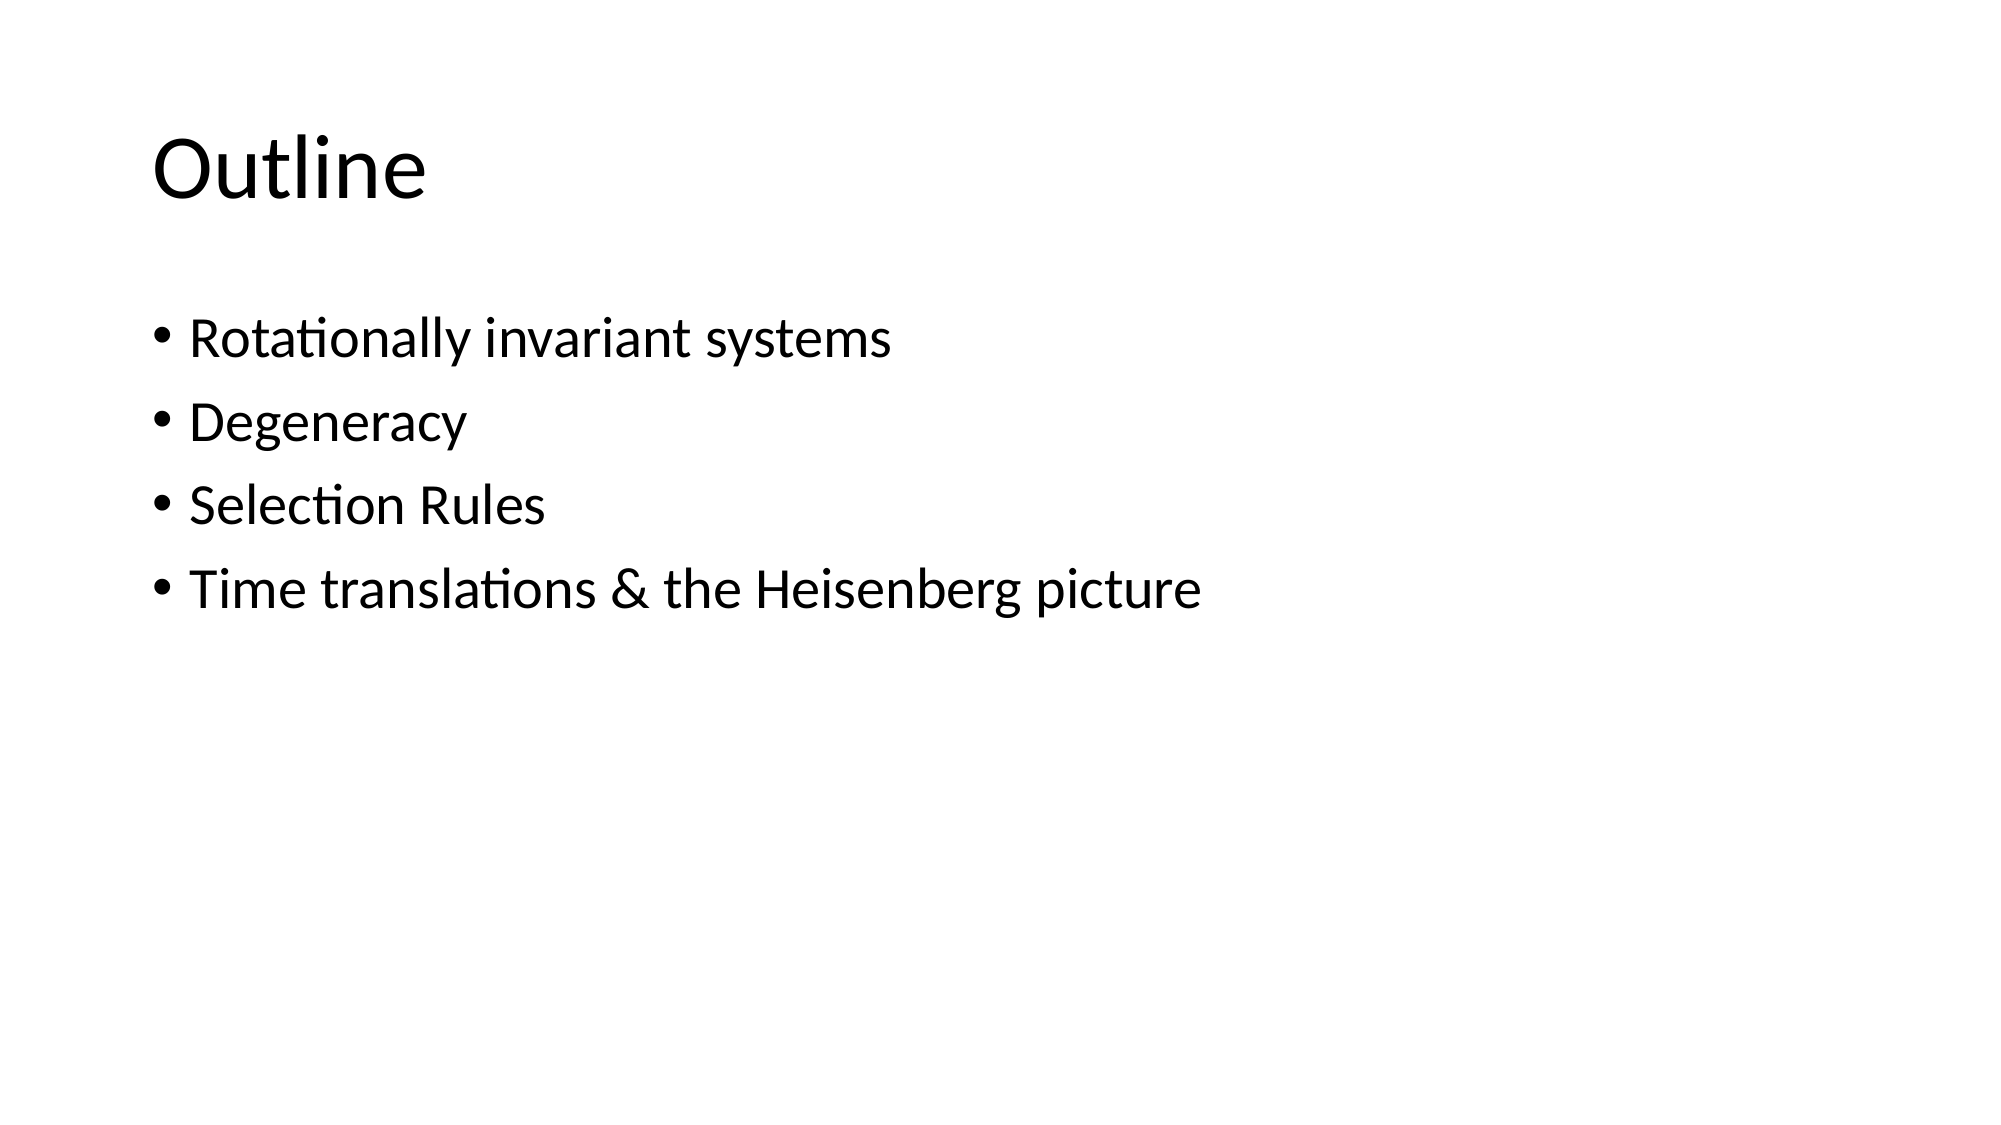

# Outline
Rotationally invariant systems
Degeneracy
Selection Rules
Time translations & the Heisenberg picture